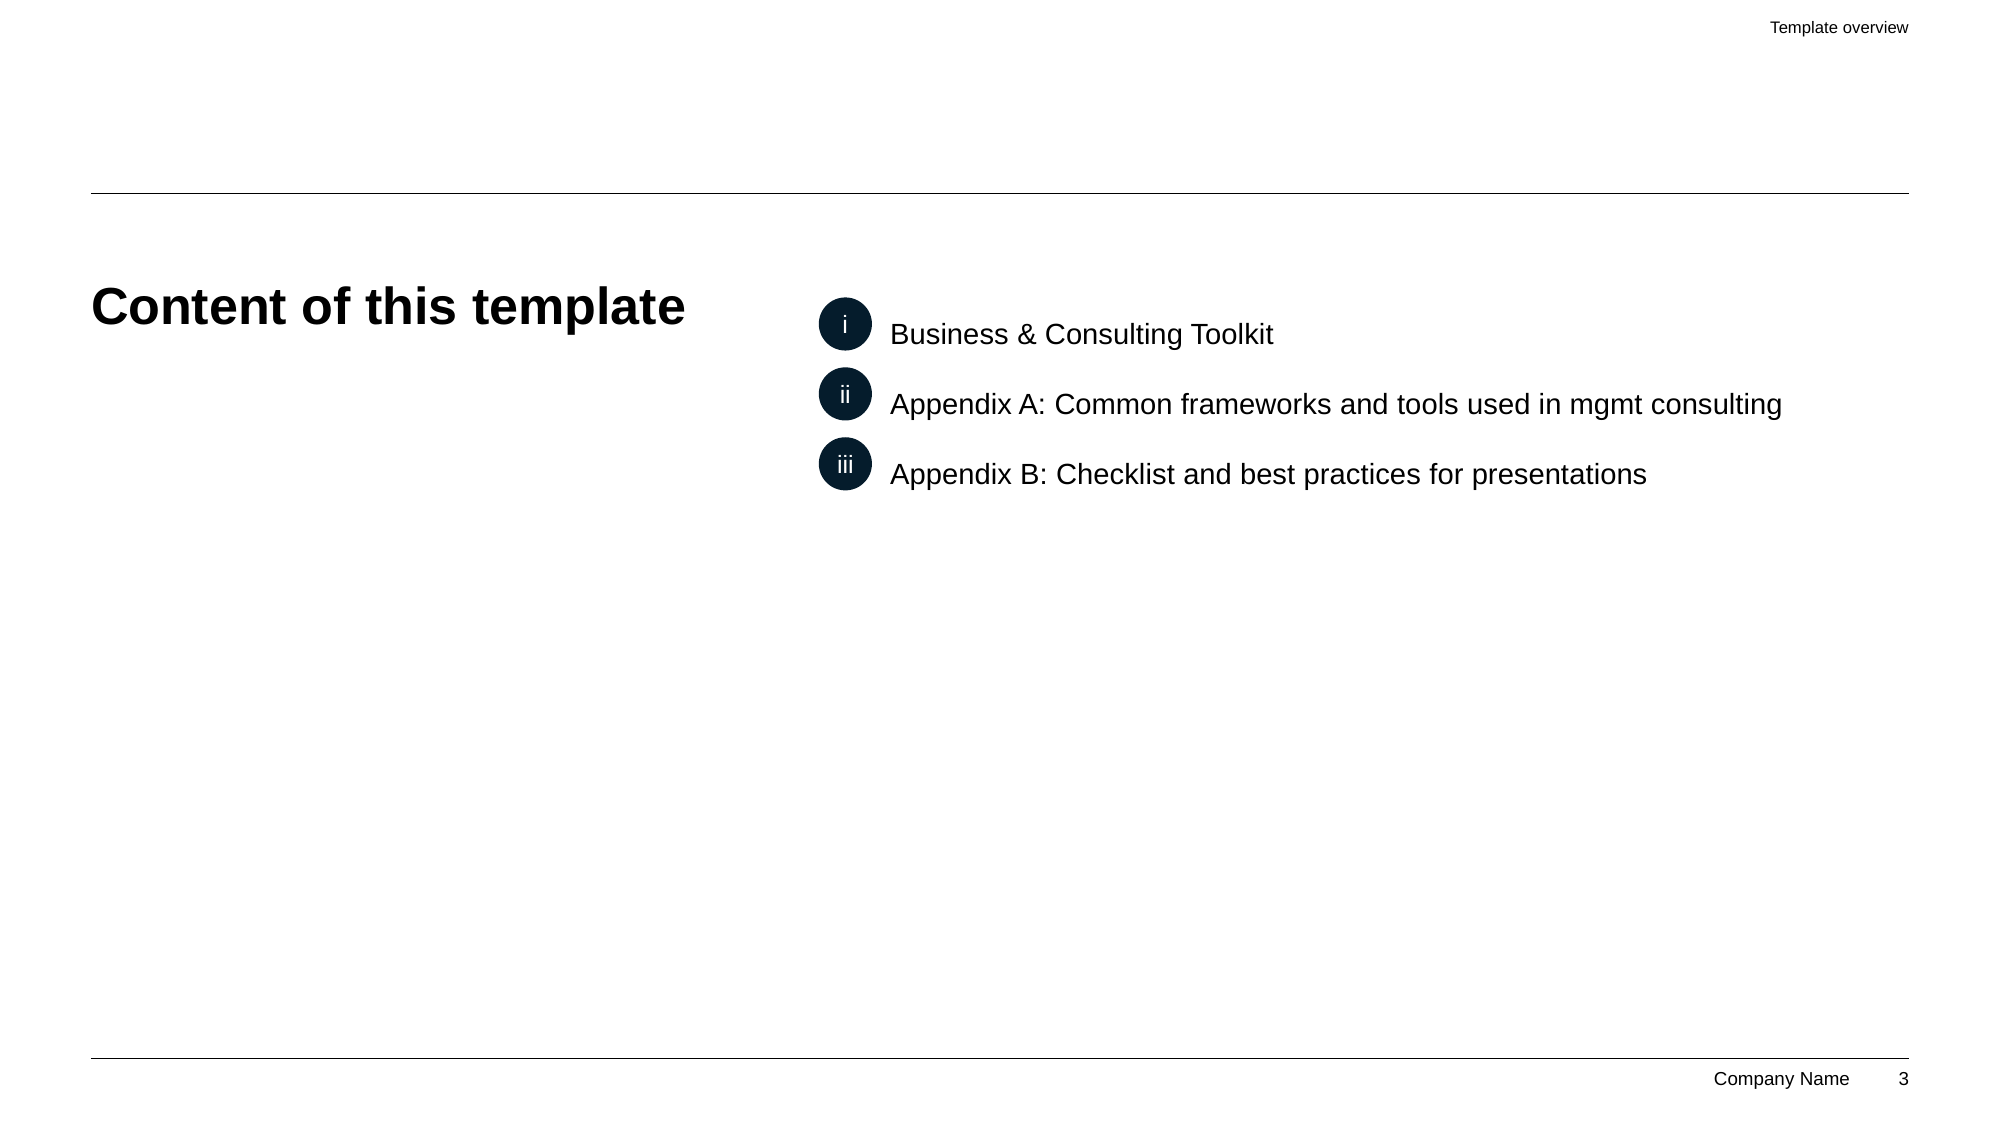

Template overview
Business & Consulting Toolkit
Appendix A: Common frameworks and tools used in mgmt consulting
Appendix B: Checklist and best practices for presentations
# Content of this template
i
ii
iii